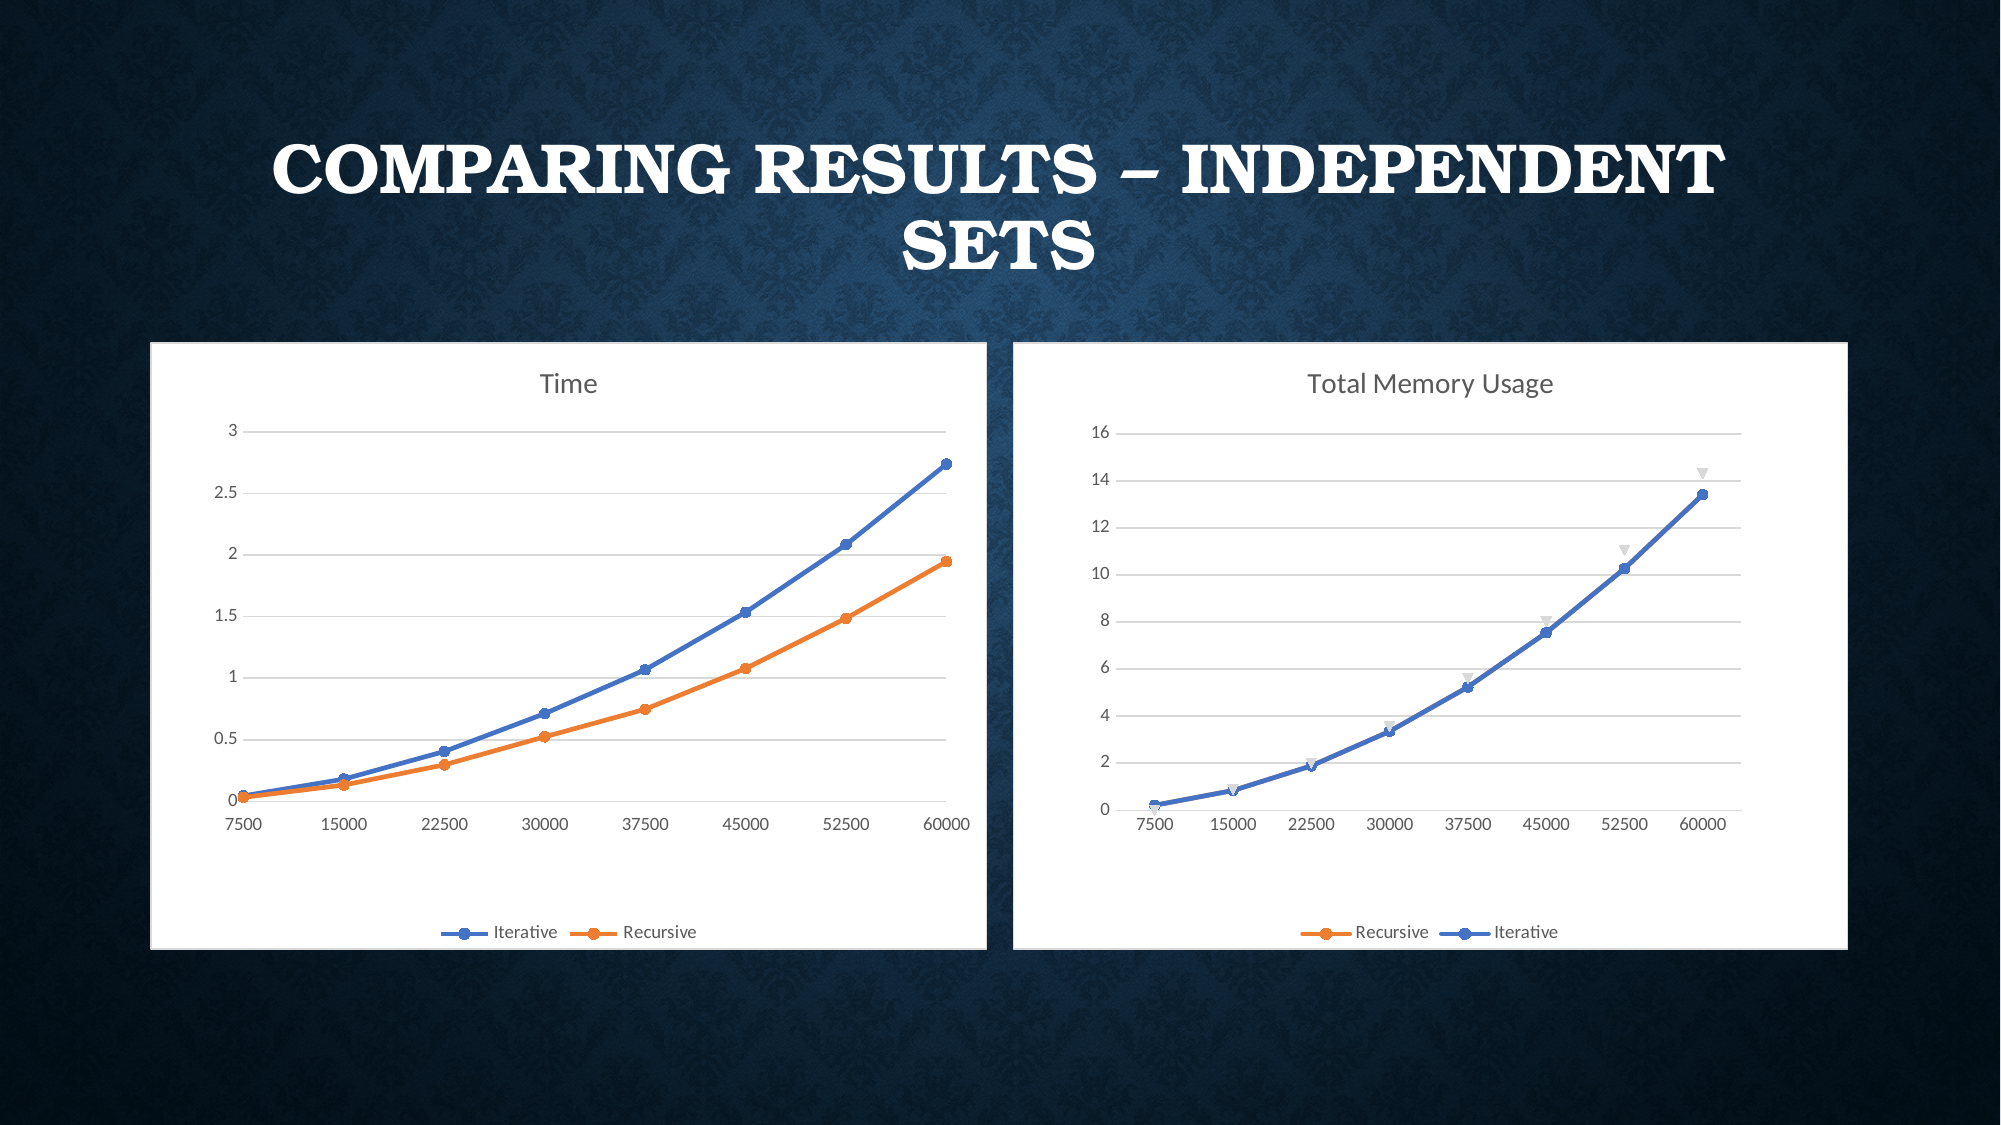

# Comparing Results – Independent Sets

### Chart: Time

| Category | Iterative | Recursive |
|---|---|---|
| 7500 | 0.04564 | 0.033600000000000005 |
| 15000 | 0.18148000000000003 | 0.1332 |
| 22500 | 0.40563000000000005 | 0.2969 |
| 30000 | 0.7129899999999999 | 0.5243 |
| 37500 | 1.0685900000000002 | 0.7485999999999999 |
| 45000 | 1.5358599999999996 | 1.0794000000000001 |
| 52500 | 2.0847199999999995 | 1.4867000000000001 |
| 60000 | 2.7381400000000005 | 1.9472000000000005 |

### Chart: Total Memory Usage

| Category | Recursive | Iterative |  |
|---|---|---|---|
| 7500 | 0.21046840492635965 | 0.21052996814250946 | 0.0 |
| 15000 | 0.839936189353466 | 0.8401649445295334 | 5.599999999999999 |
| 22500 | 1.8885122910141945 | 1.8885150849819183 | 12.5 |
| 30000 | 3.356210732832551 | 3.356188641861081 | 22.3 |
| 37500 | 5.242979118600488 | 5.242952793836594 | 35.1 |
| 45000 | 7.548844503238797 | 7.548842640593648 | 50.1 |
| 52500 | 10.273767463862896 | 10.273841872811317 | 69.1 |
| 60000 | 13.41788593120873 | 13.417877683416009 | 89.5 |